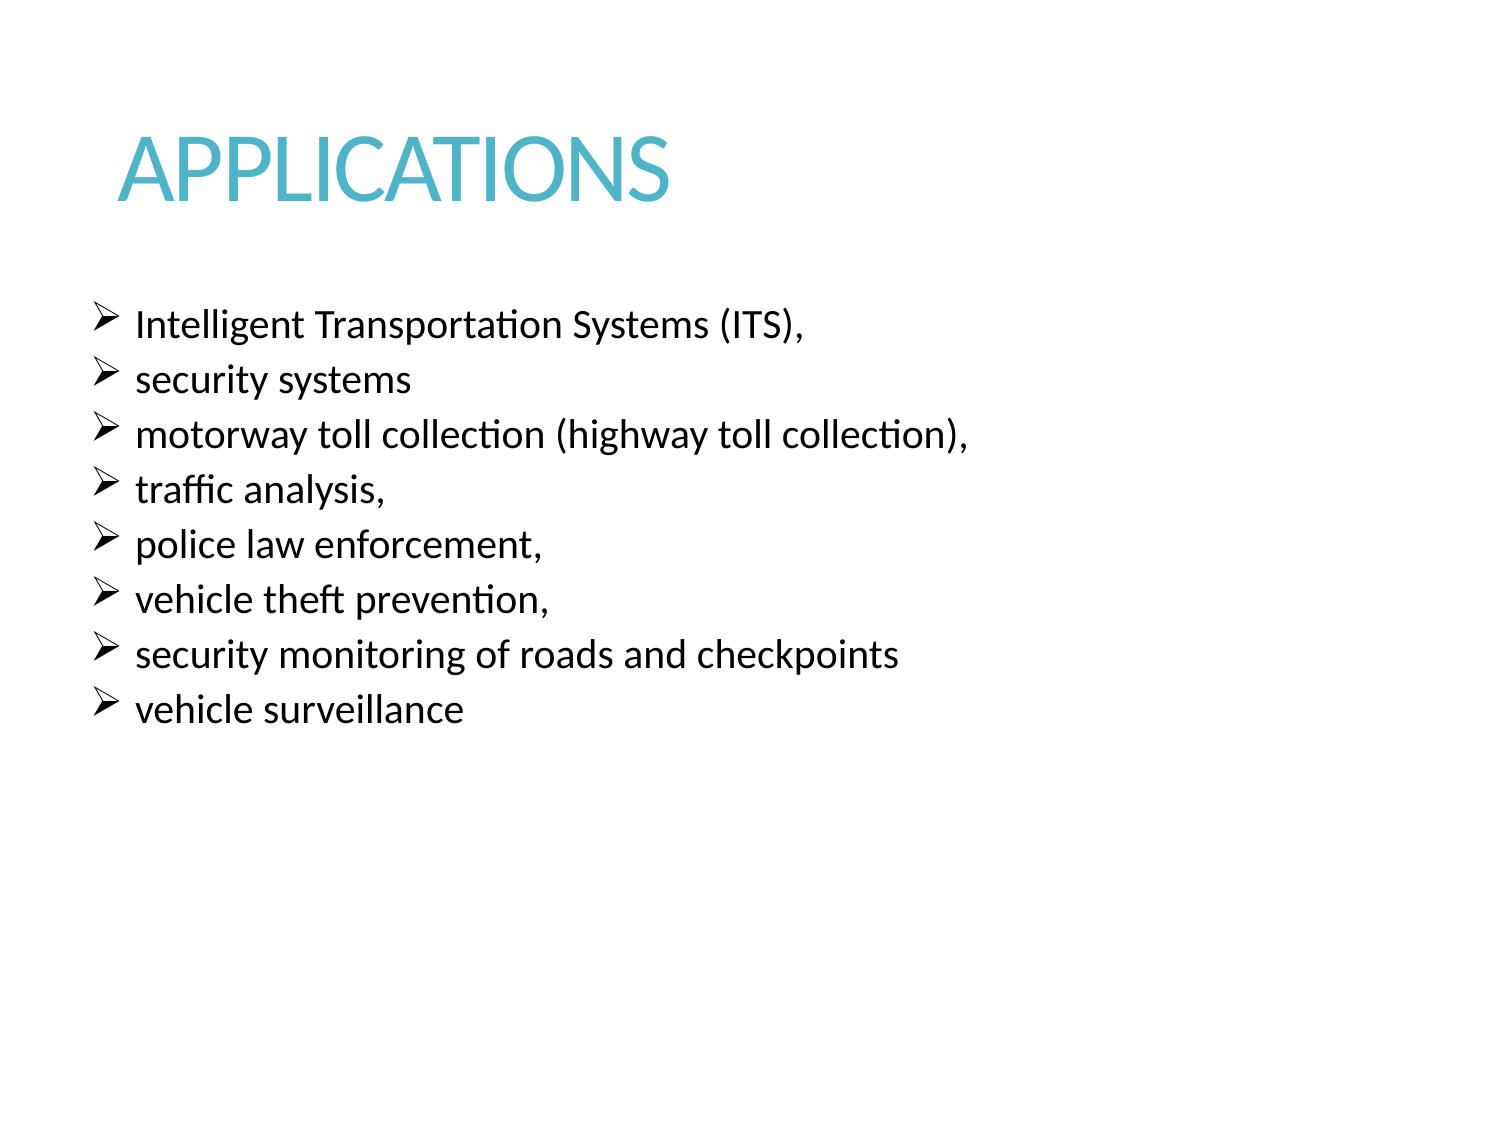

APPLICATIONS

Intelligent Transportation Systems (ITS),
security systems
motorway toll collection (highway toll collection),
traffic analysis,
police law enforcement,
vehicle theft prevention,
security monitoring of roads and checkpoints
vehicle surveillance